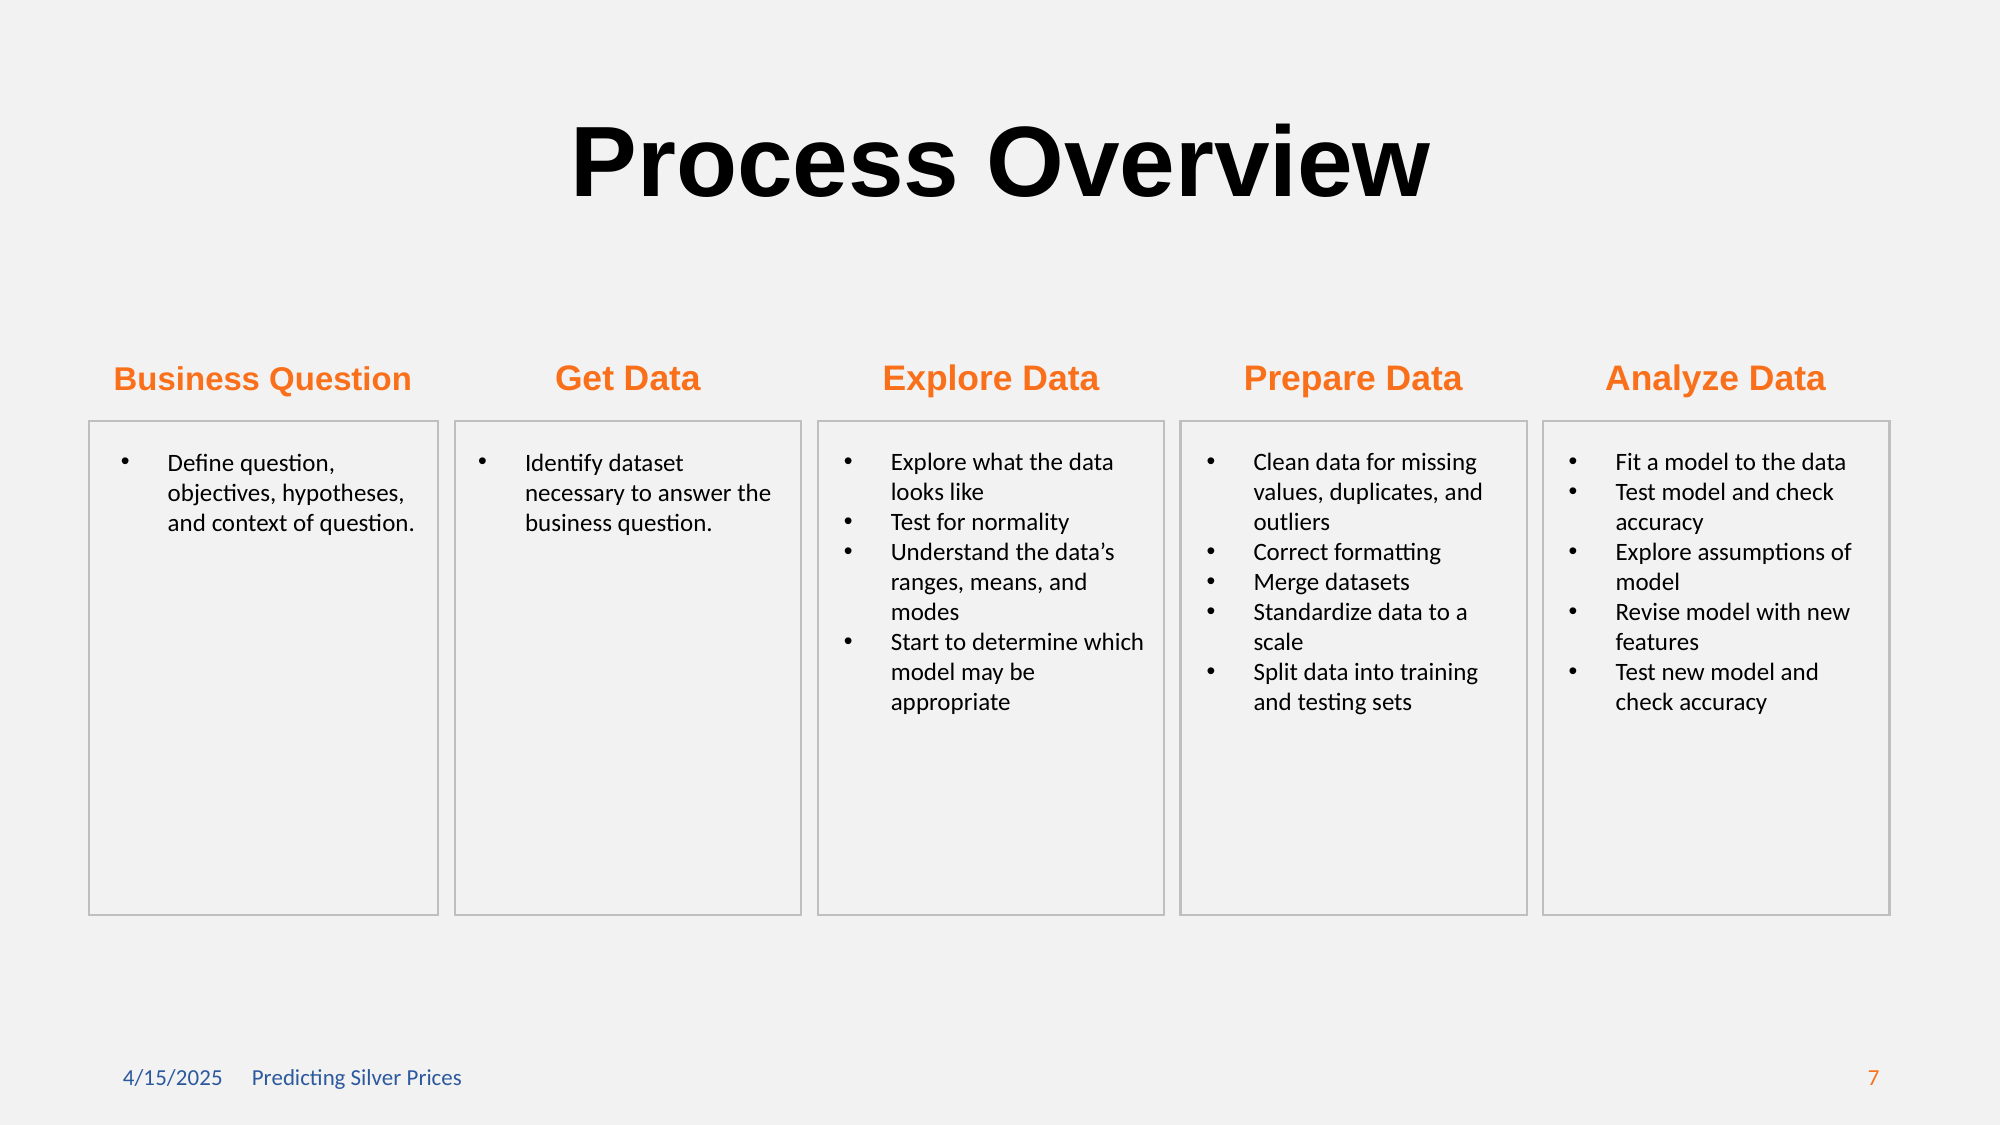

# Process Overview
Get Data
Explore Data
Prepare Data
Analyze Data
Business Question

Explore what the data looks like
Test for normality
Understand the data’s ranges, means, and modes
Start to determine which model may be appropriate

Clean data for missing values, duplicates, and outliers
Correct formatting
Merge datasets
Standardize data to a scale
Split data into training and testing sets

Fit a model to the data
Test model and check accuracy
Explore assumptions of model
Revise model with new features
Test new model and check accuracy
Define question, objectives, hypotheses, and context of question.
Identify dataset necessary to answer the business question.